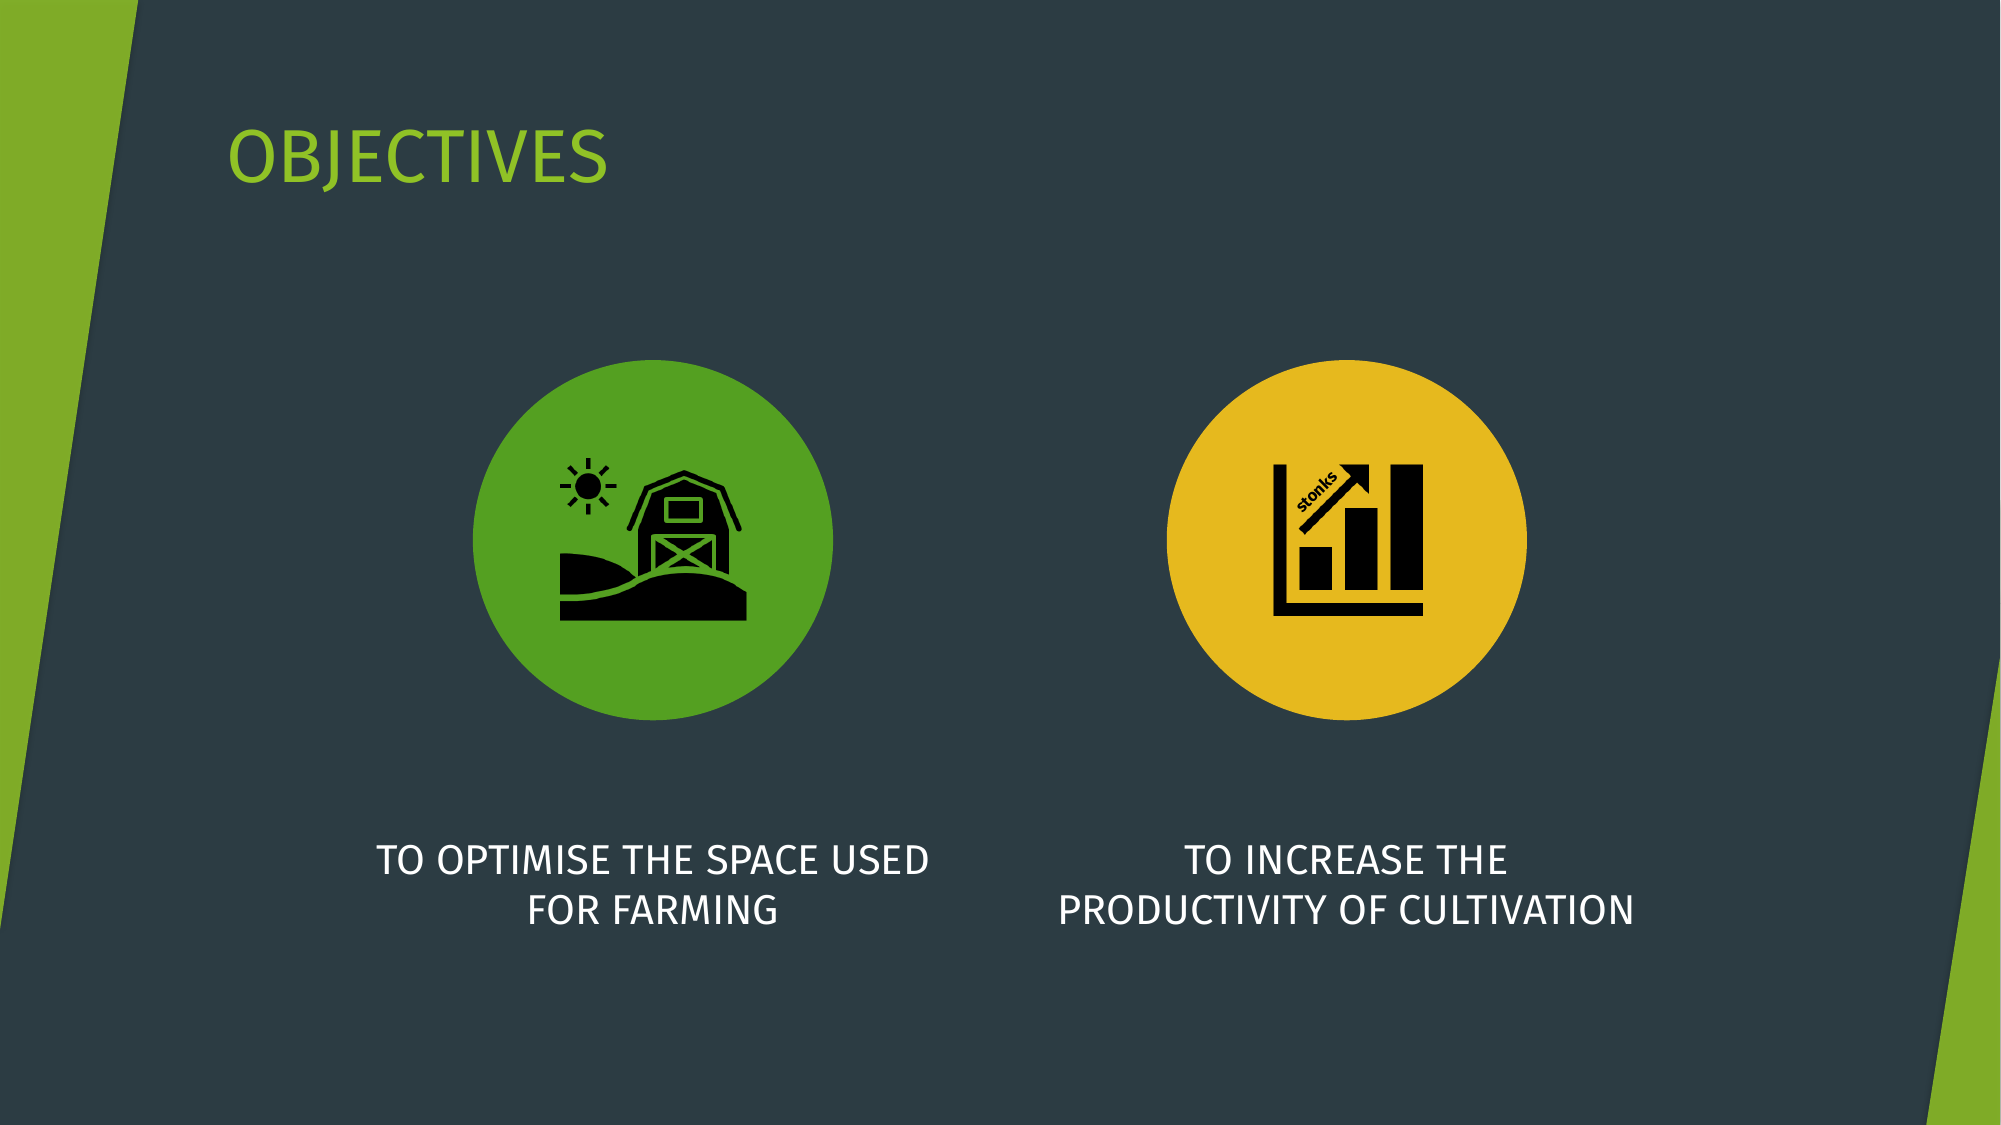

# OBJECTIVES
To optimise the space used for farming
To increase the productivity of cultivation
stonks